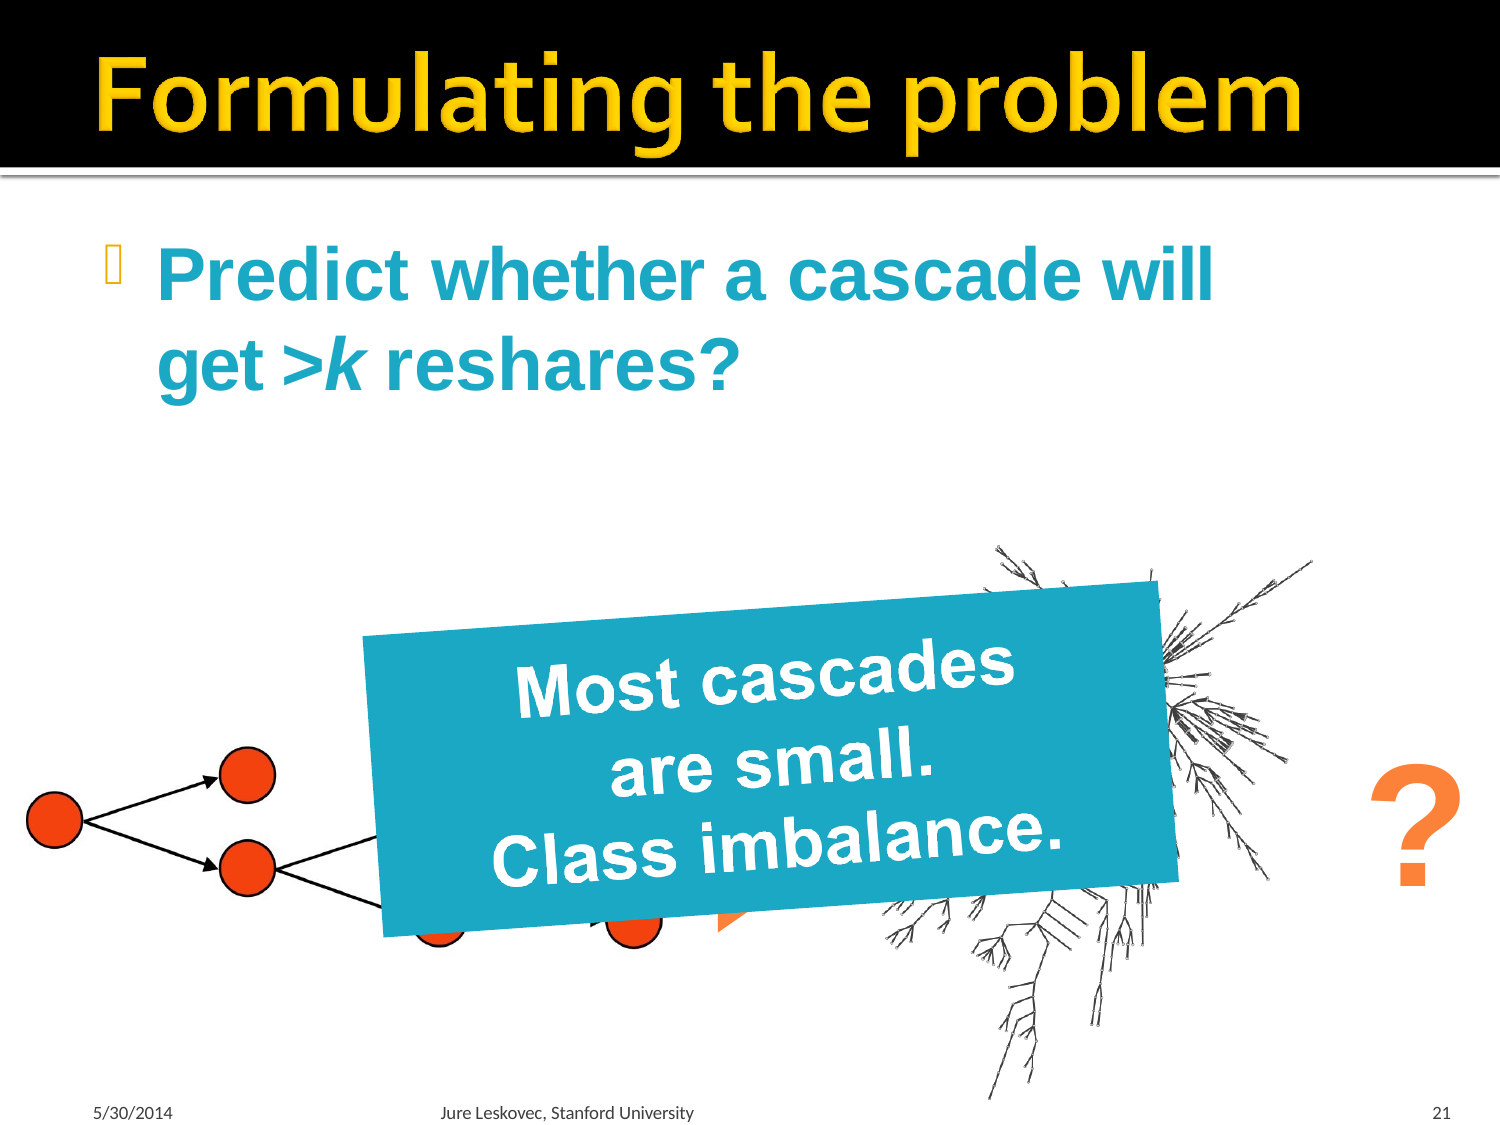

# Predict whether a cascade will
get >k reshares?

?

5/30/2014
Jure Leskovec, Stanford University
21